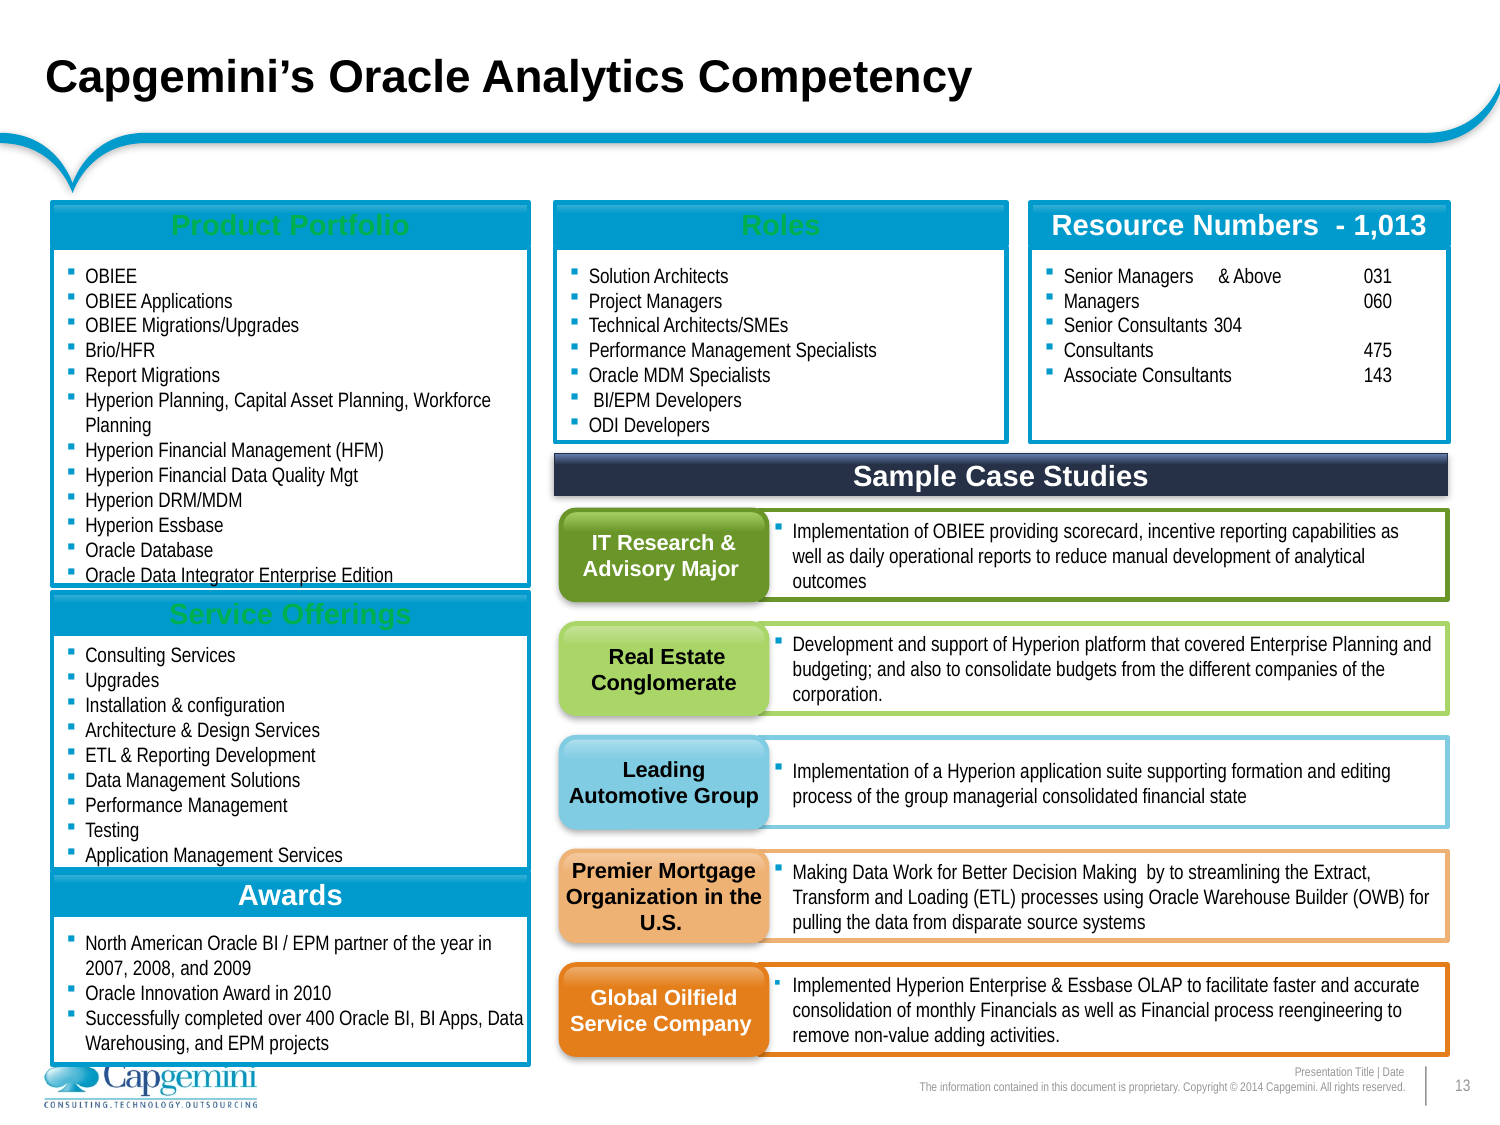

# Capgemini’s Oracle Analytics Competency

Product Portfolio
Roles
Resource Numbers  - 1,013
OBIEE
OBIEE Applications
OBIEE Migrations/Upgrades
Brio/HFR
Report Migrations
Hyperion Planning, Capital Asset Planning, Workforce Planning
Hyperion Financial Management (HFM)
Hyperion Financial Data Quality Mgt
Hyperion DRM/MDM
Hyperion Essbase
Oracle Database
Oracle Data Integrator Enterprise Edition
Solution Architects
Project Managers
Technical Architects/SMEs
Performance Management Specialists
Oracle MDM Specialists
 BI/EPM Developers
ODI Developers
Senior Managers	 & Above	031
Managers		060
Senior Consultants	304
Consultants		475
Associate Consultants                       	143
Sample Case Studies
IT Research & Advisory Major
Implementation of OBIEE providing scorecard, incentive reporting capabilities as well as daily operational reports to reduce manual development of analytical outcomes
Service Offerings
 Real Estate Conglomerate
Development and support of Hyperion platform that covered Enterprise Planning and budgeting; and also to consolidate budgets from the different companies of the corporation.
Consulting Services
Upgrades
Installation & configuration
Architecture & Design Services
ETL & Reporting Development
Data Management Solutions
Performance Management
Testing
Application Management Services
Leading Automotive Group
Implementation of a Hyperion application suite supporting formation and editing process of the group managerial consolidated financial state
Premier Mortgage Organization in the U.S.
Making Data Work for Better Decision Making  by to streamlining the Extract, Transform and Loading (ETL) processes using Oracle Warehouse Builder (OWB) for pulling the data from disparate source systems
Awards
North American Oracle BI / EPM partner of the year in 2007, 2008, and 2009
Oracle Innovation Award in 2010
Successfully completed over 400 Oracle BI, BI Apps, Data Warehousing, and EPM projects

Global Oilfield Service Company
Implemented Hyperion Enterprise & Essbase OLAP to facilitate faster and accurate consolidation of monthly Financials as well as Financial process reengineering to remove non-value adding activities.